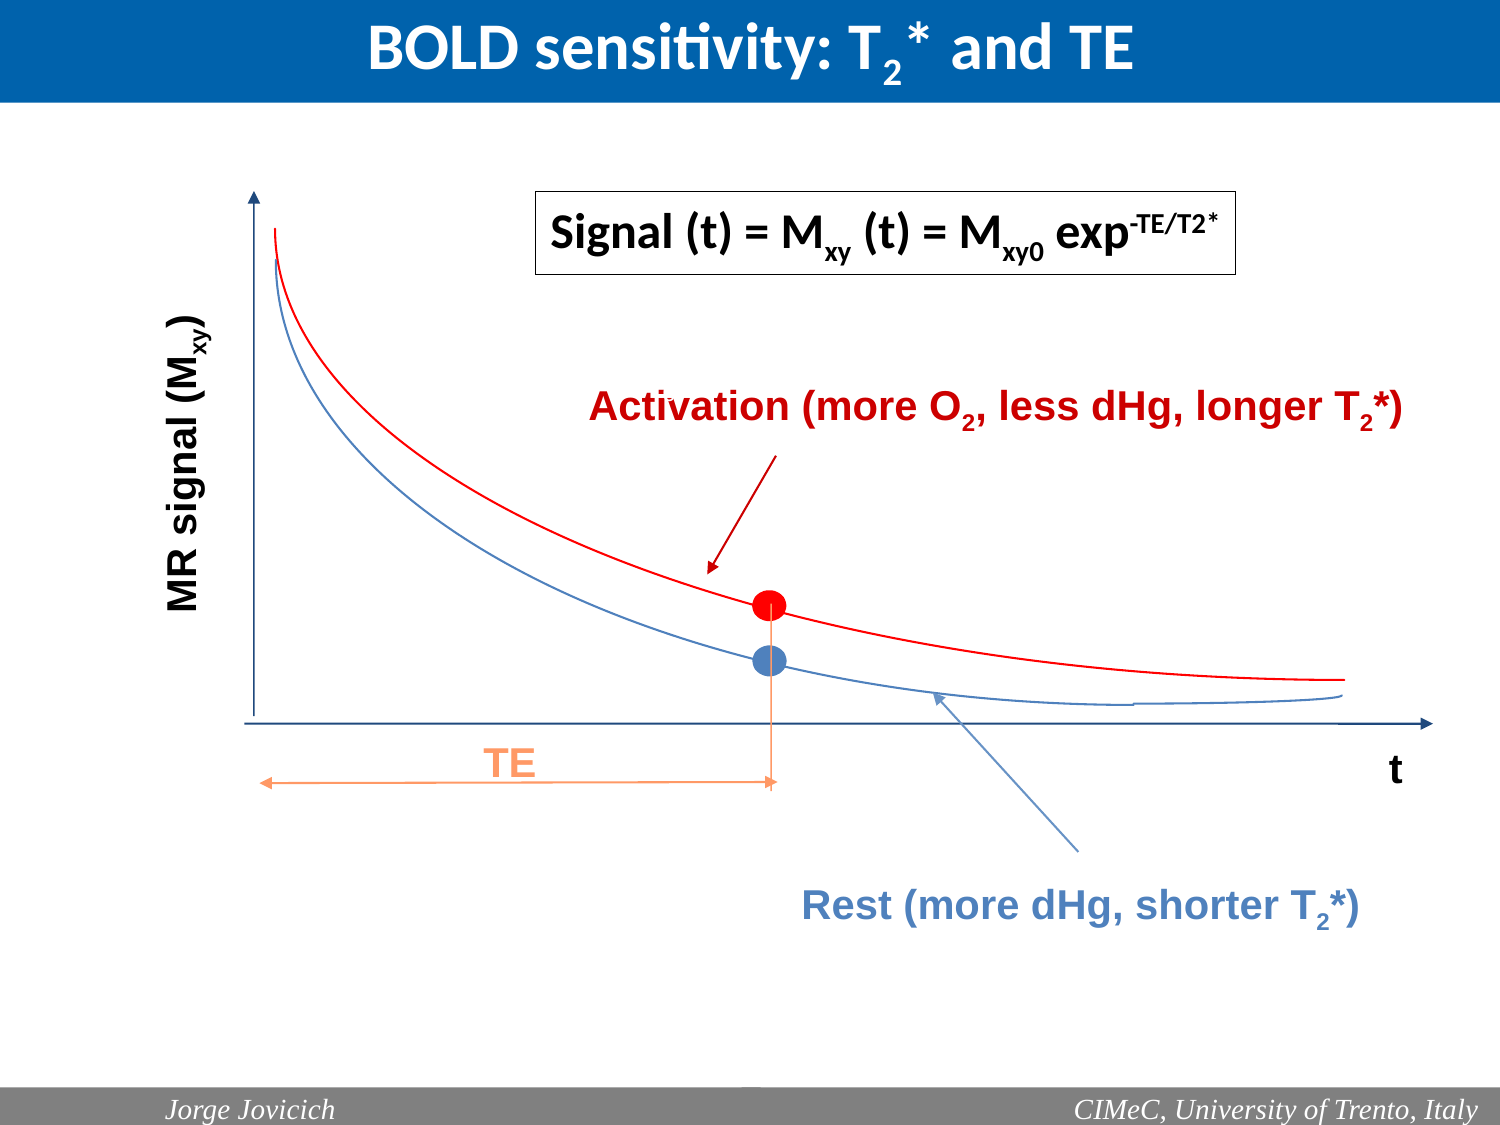

BOLD sensitivity: T2* and TE

Signal (t) = Mxy (t) = Mxy0 exp-TE/T2*

S(TE) = S0 e–TE R2*
Activation (more O2, less dHg, longer T2*)
MR signal (Mxy)

TE
t

Rest (more dHg, shorter T2*)
	Jorge Jovicich
     CIMeC, University of Trento, Italy